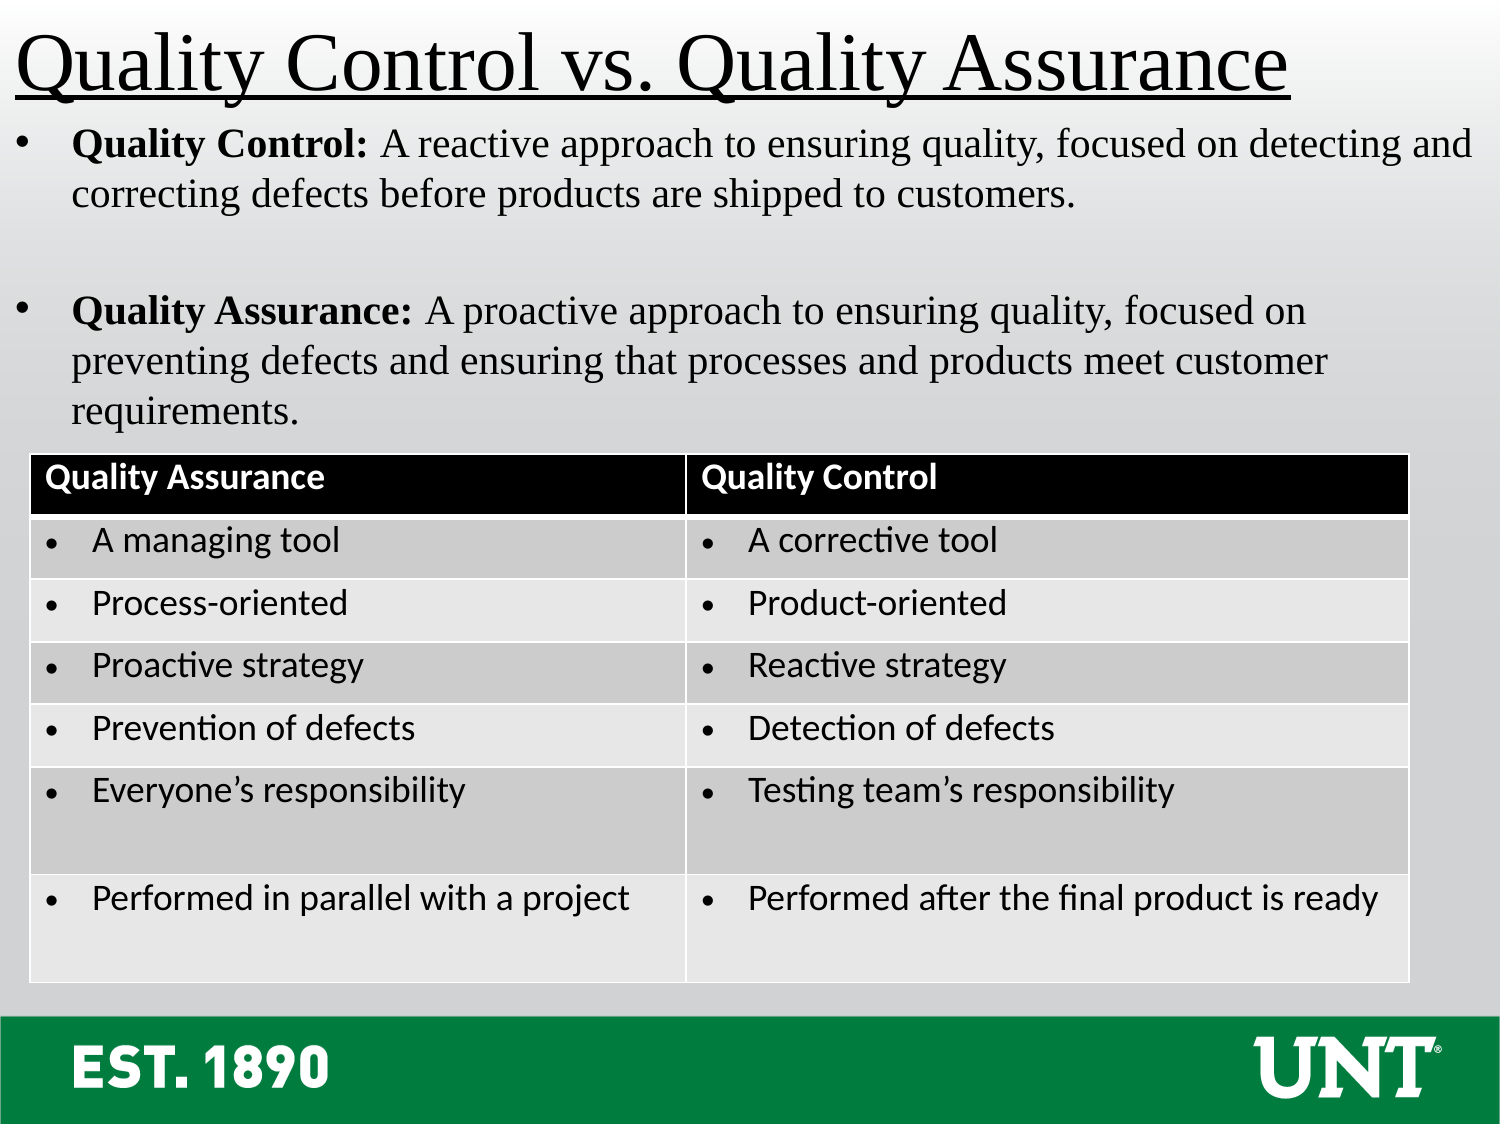

Quality Control vs. Quality Assurance
Quality Control: A reactive approach to ensuring quality, focused on detecting and correcting defects before products are shipped to customers.

Quality Assurance: A proactive approach to ensuring quality, focused on preventing defects and ensuring that processes and products meet customer requirements.

| Quality Assurance | Quality Control |
| --- | --- |
| A managing tool | A corrective tool |
| Process-oriented | Product-oriented |
| Proactive strategy | Reactive strategy |
| Prevention of defects | Detection of defects |
| Everyone’s responsibility | Testing team’s responsibility |
| Performed in parallel with a project | Performed after the final product is ready |